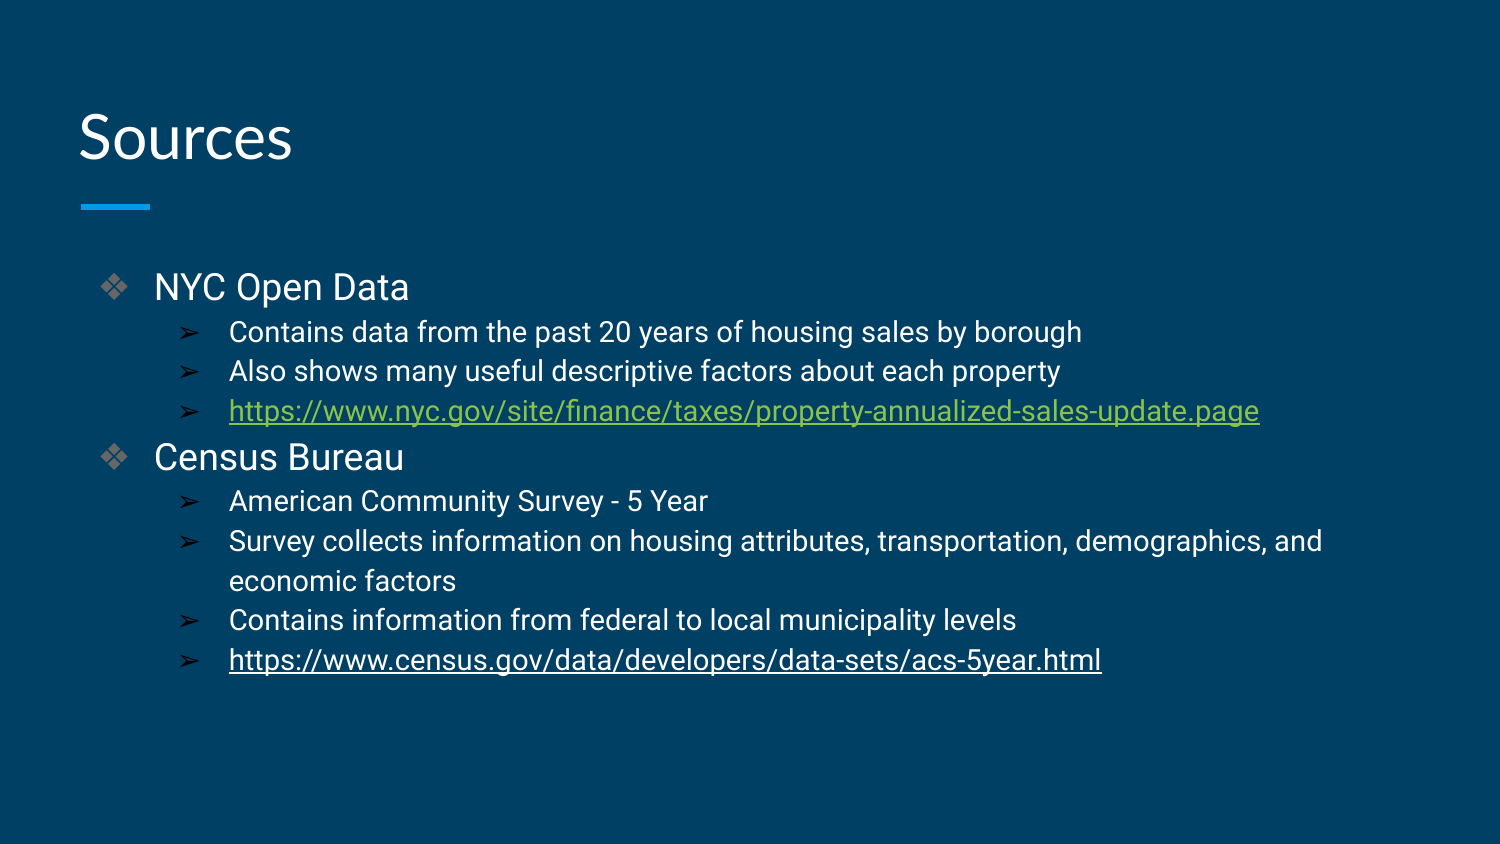

# Sources
NYC Open Data
Contains data from the past 20 years of housing sales by borough
Also shows many useful descriptive factors about each property
https://www.nyc.gov/site/finance/taxes/property-annualized-sales-update.page
Census Bureau
American Community Survey - 5 Year
Survey collects information on housing attributes, transportation, demographics, and economic factors
Contains information from federal to local municipality levels
https://www.census.gov/data/developers/data-sets/acs-5year.html